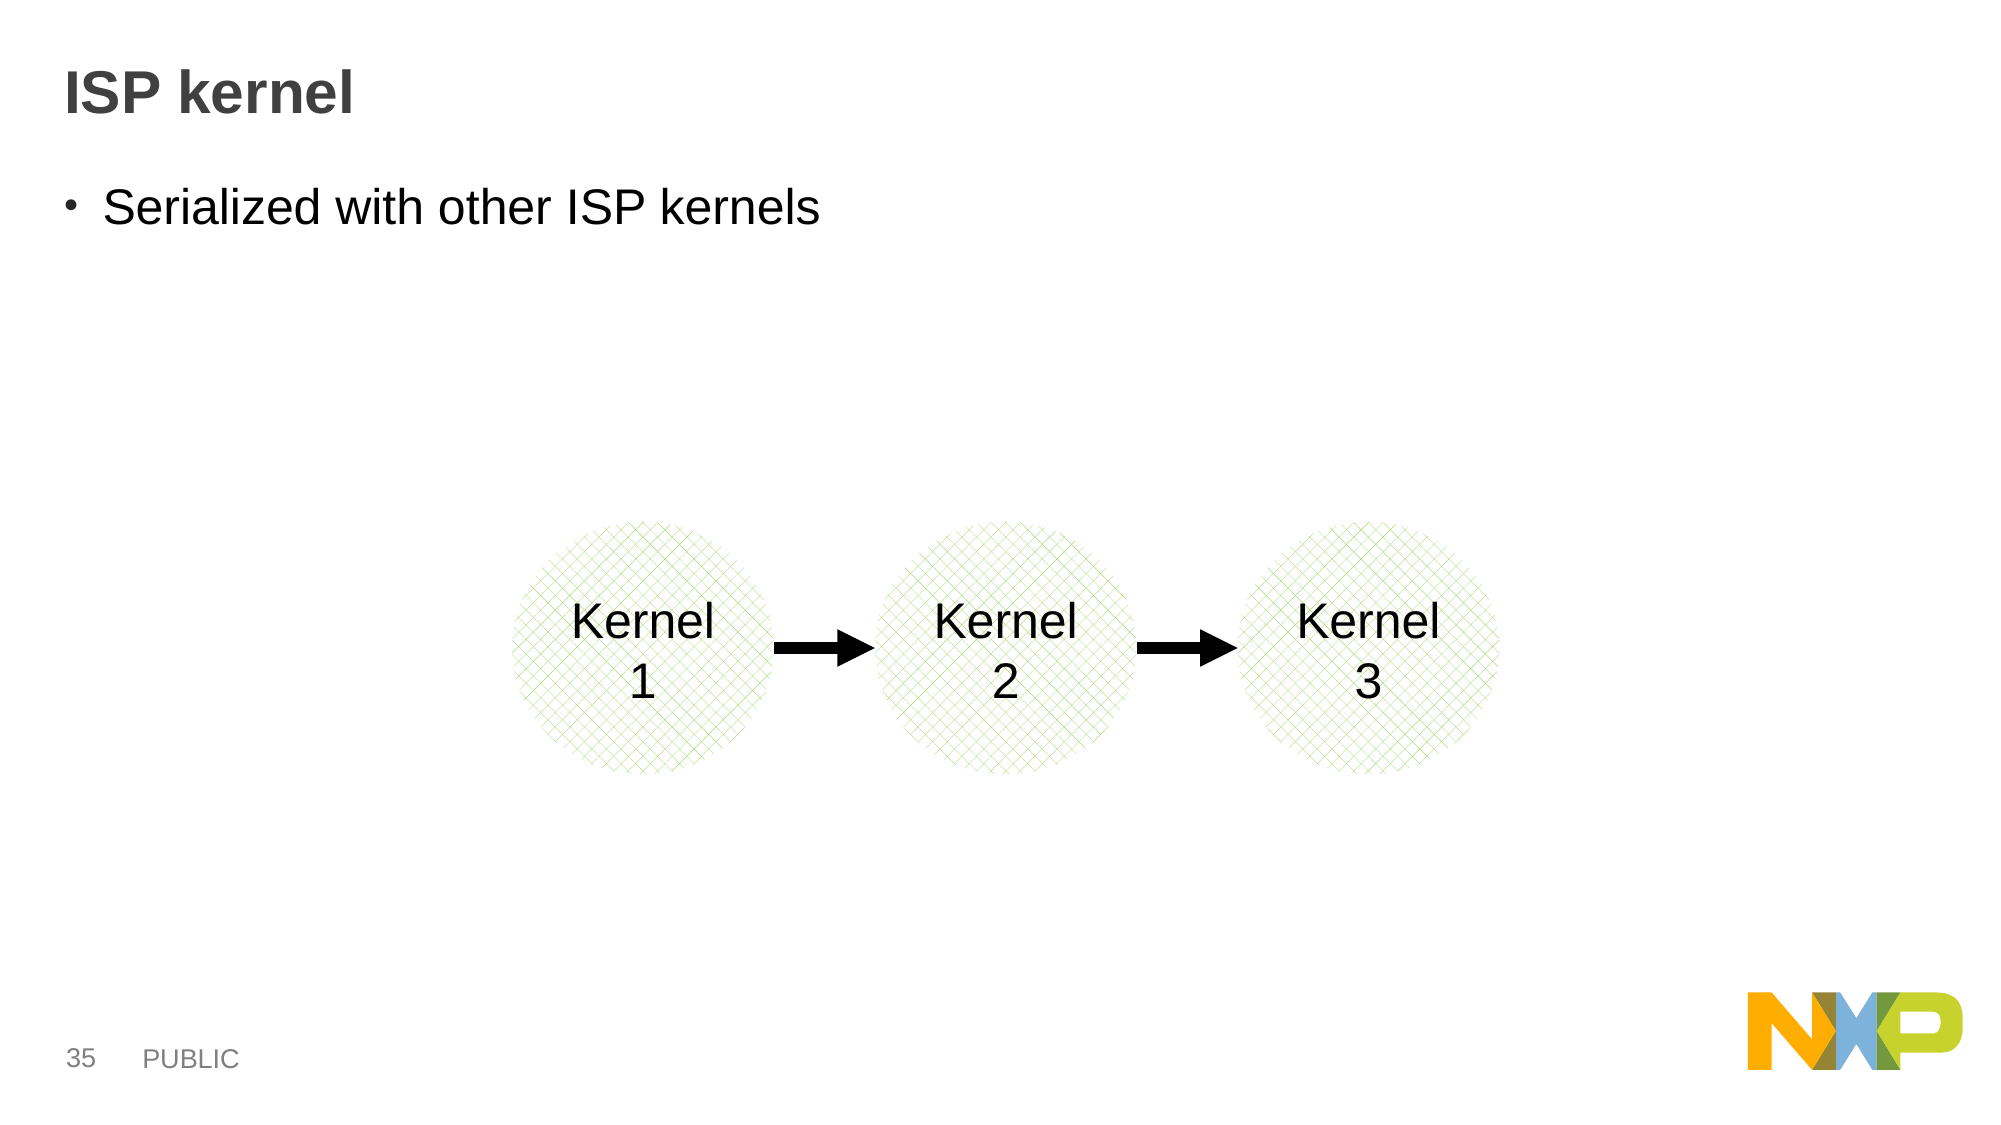

# ISP kernel
Serialized with other ISP kernels

Kernel1
Kernel 2
Kernel 3